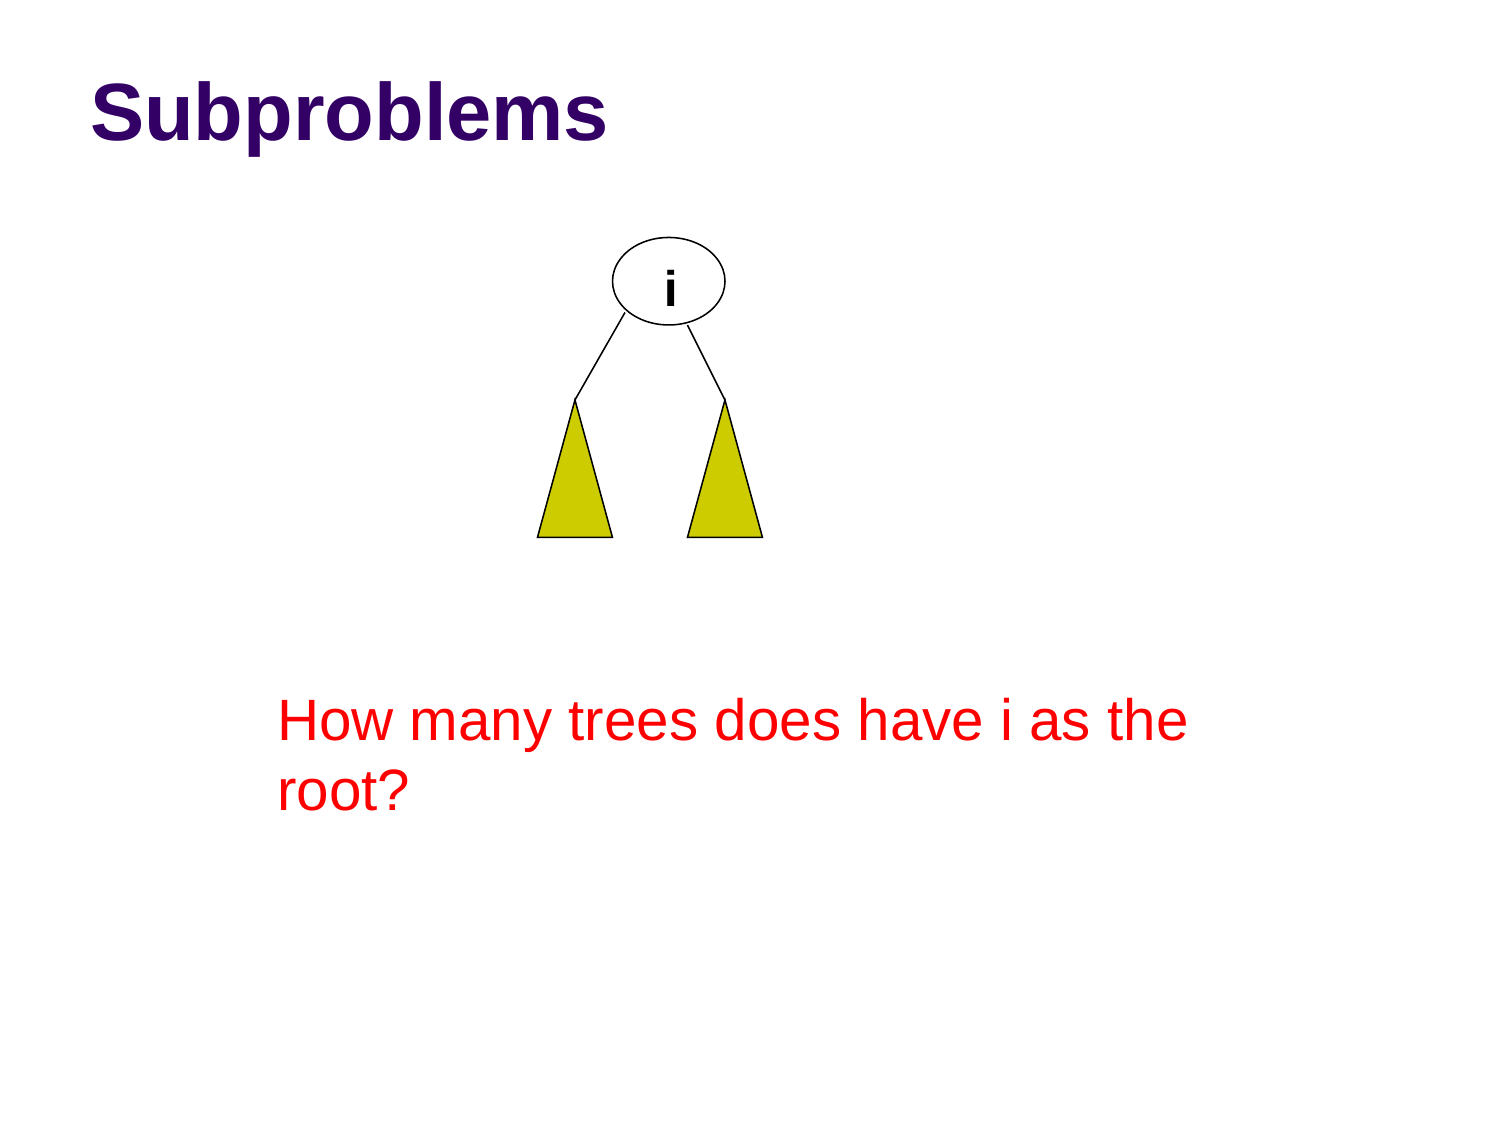

# Subproblems

 i

How many trees does have i as the root?